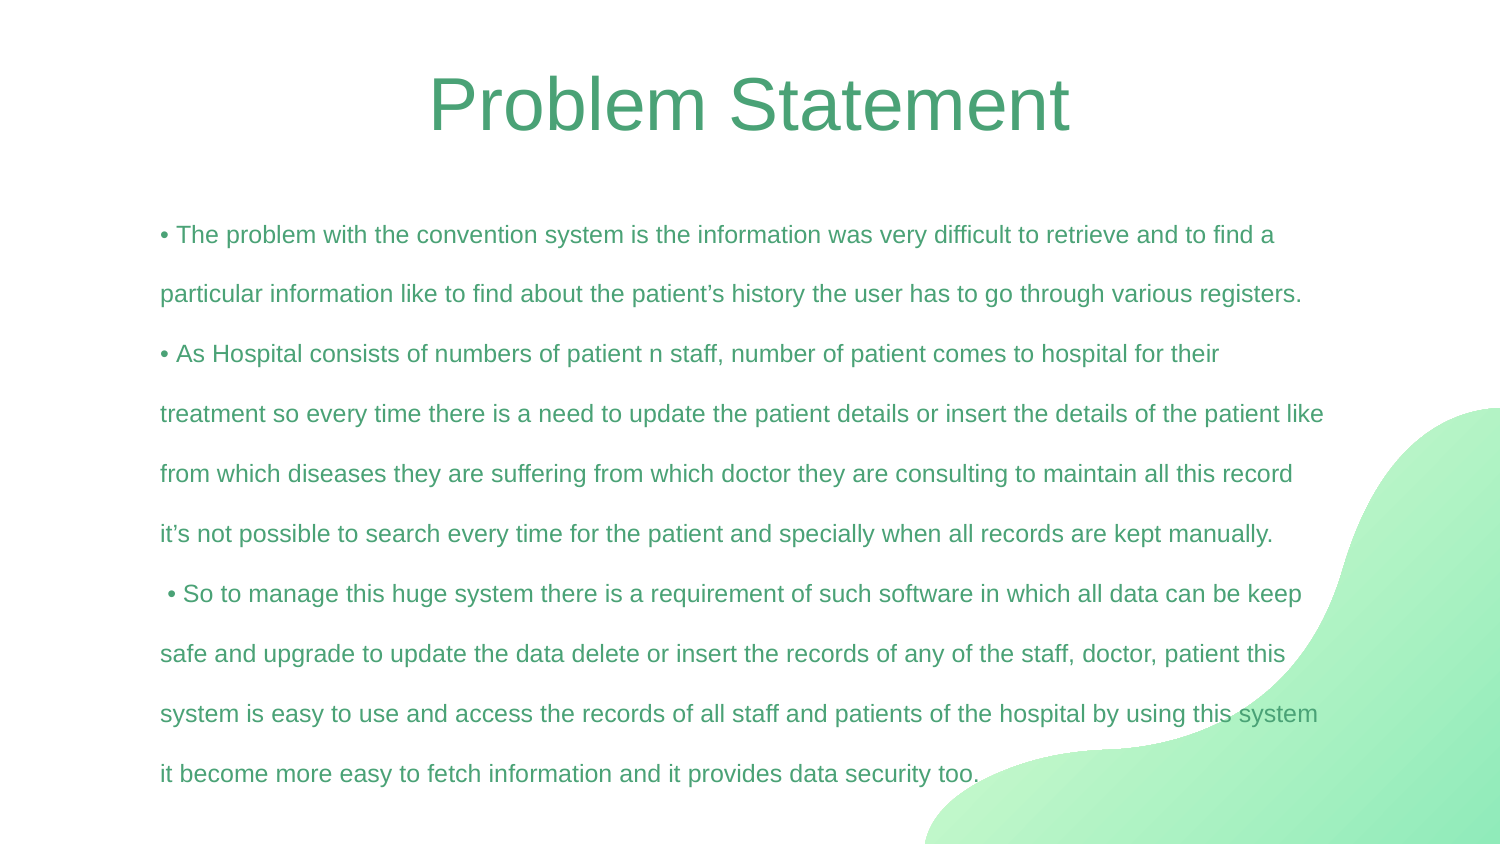

# Problem Statement
• The problem with the convention system is the information was very difficult to retrieve and to find a particular information like to find about the patient’s history the user has to go through various registers.
• As Hospital consists of numbers of patient n staff, number of patient comes to hospital for their treatment so every time there is a need to update the patient details or insert the details of the patient like from which diseases they are suffering from which doctor they are consulting to maintain all this record it’s not possible to search every time for the patient and specially when all records are kept manually.
 • So to manage this huge system there is a requirement of such software in which all data can be keep safe and upgrade to update the data delete or insert the records of any of the staff, doctor, patient this system is easy to use and access the records of all staff and patients of the hospital by using this system it become more easy to fetch information and it provides data security too.